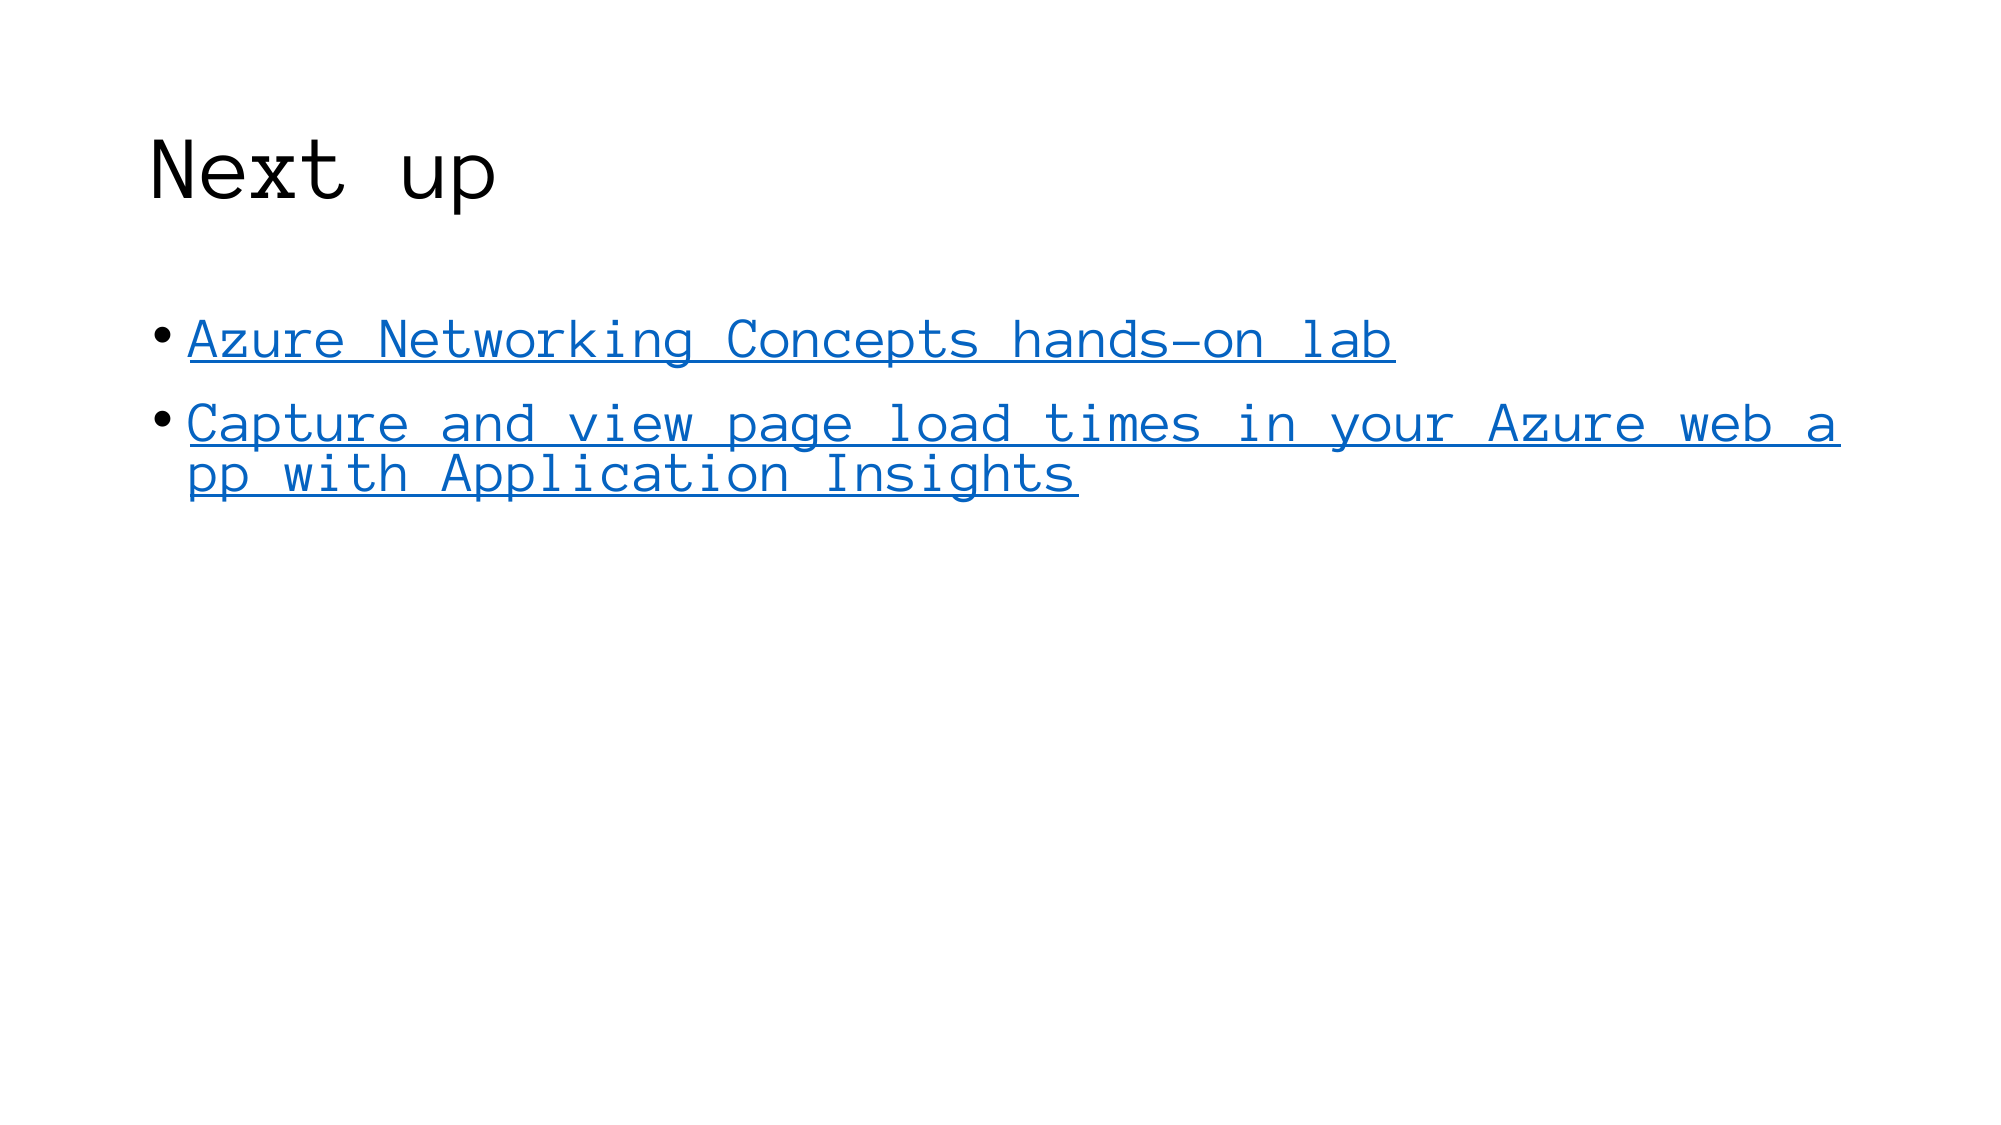

# Next up
Azure Networking Concepts hands-on lab
Capture and view page load times in your Azure web app with Application Insights